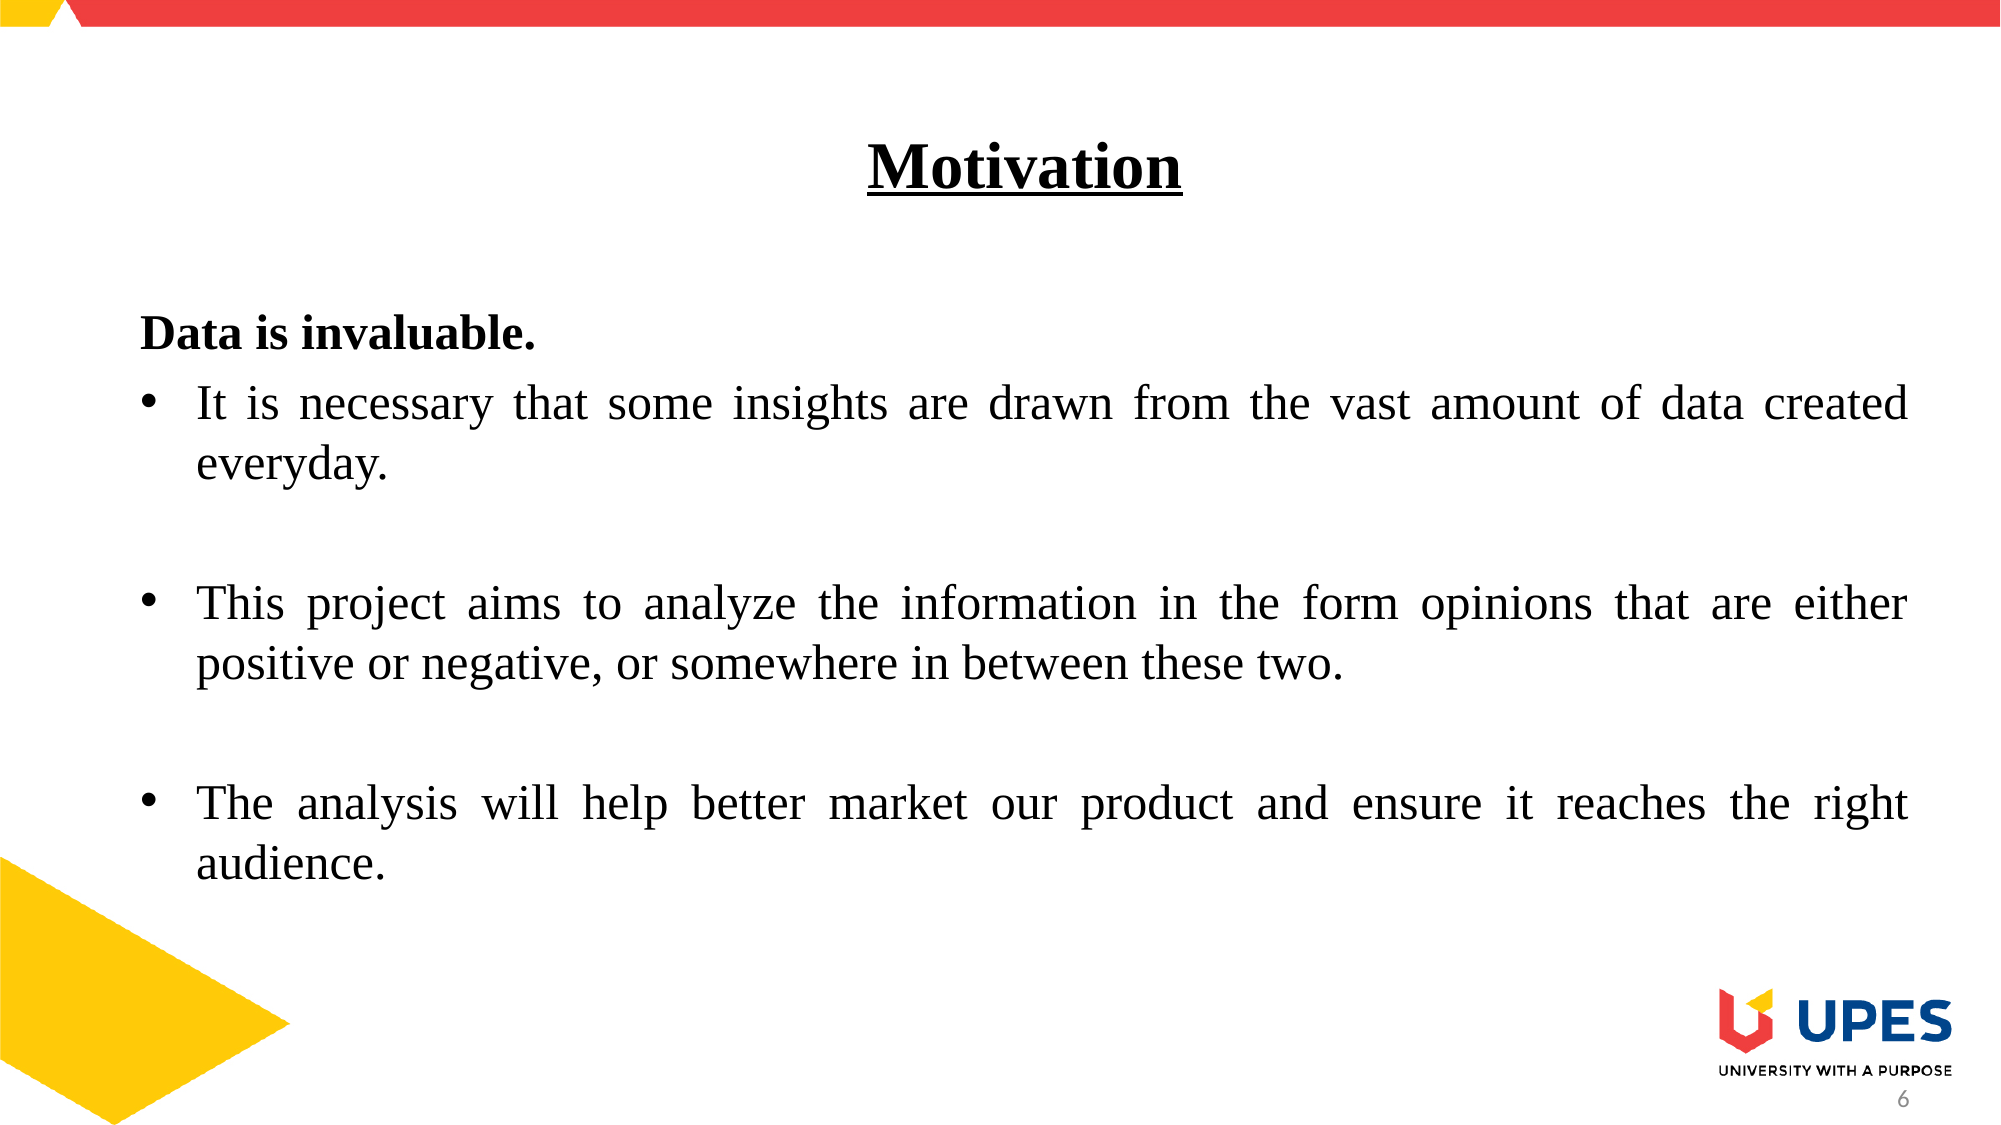

# Motivation
Data is invaluable.
It is necessary that some insights are drawn from the vast amount of data created everyday.

This project aims to analyze the information in the form opinions that are either positive or negative, or somewhere in between these two.

The analysis will help better market our product and ensure it reaches the right audience.